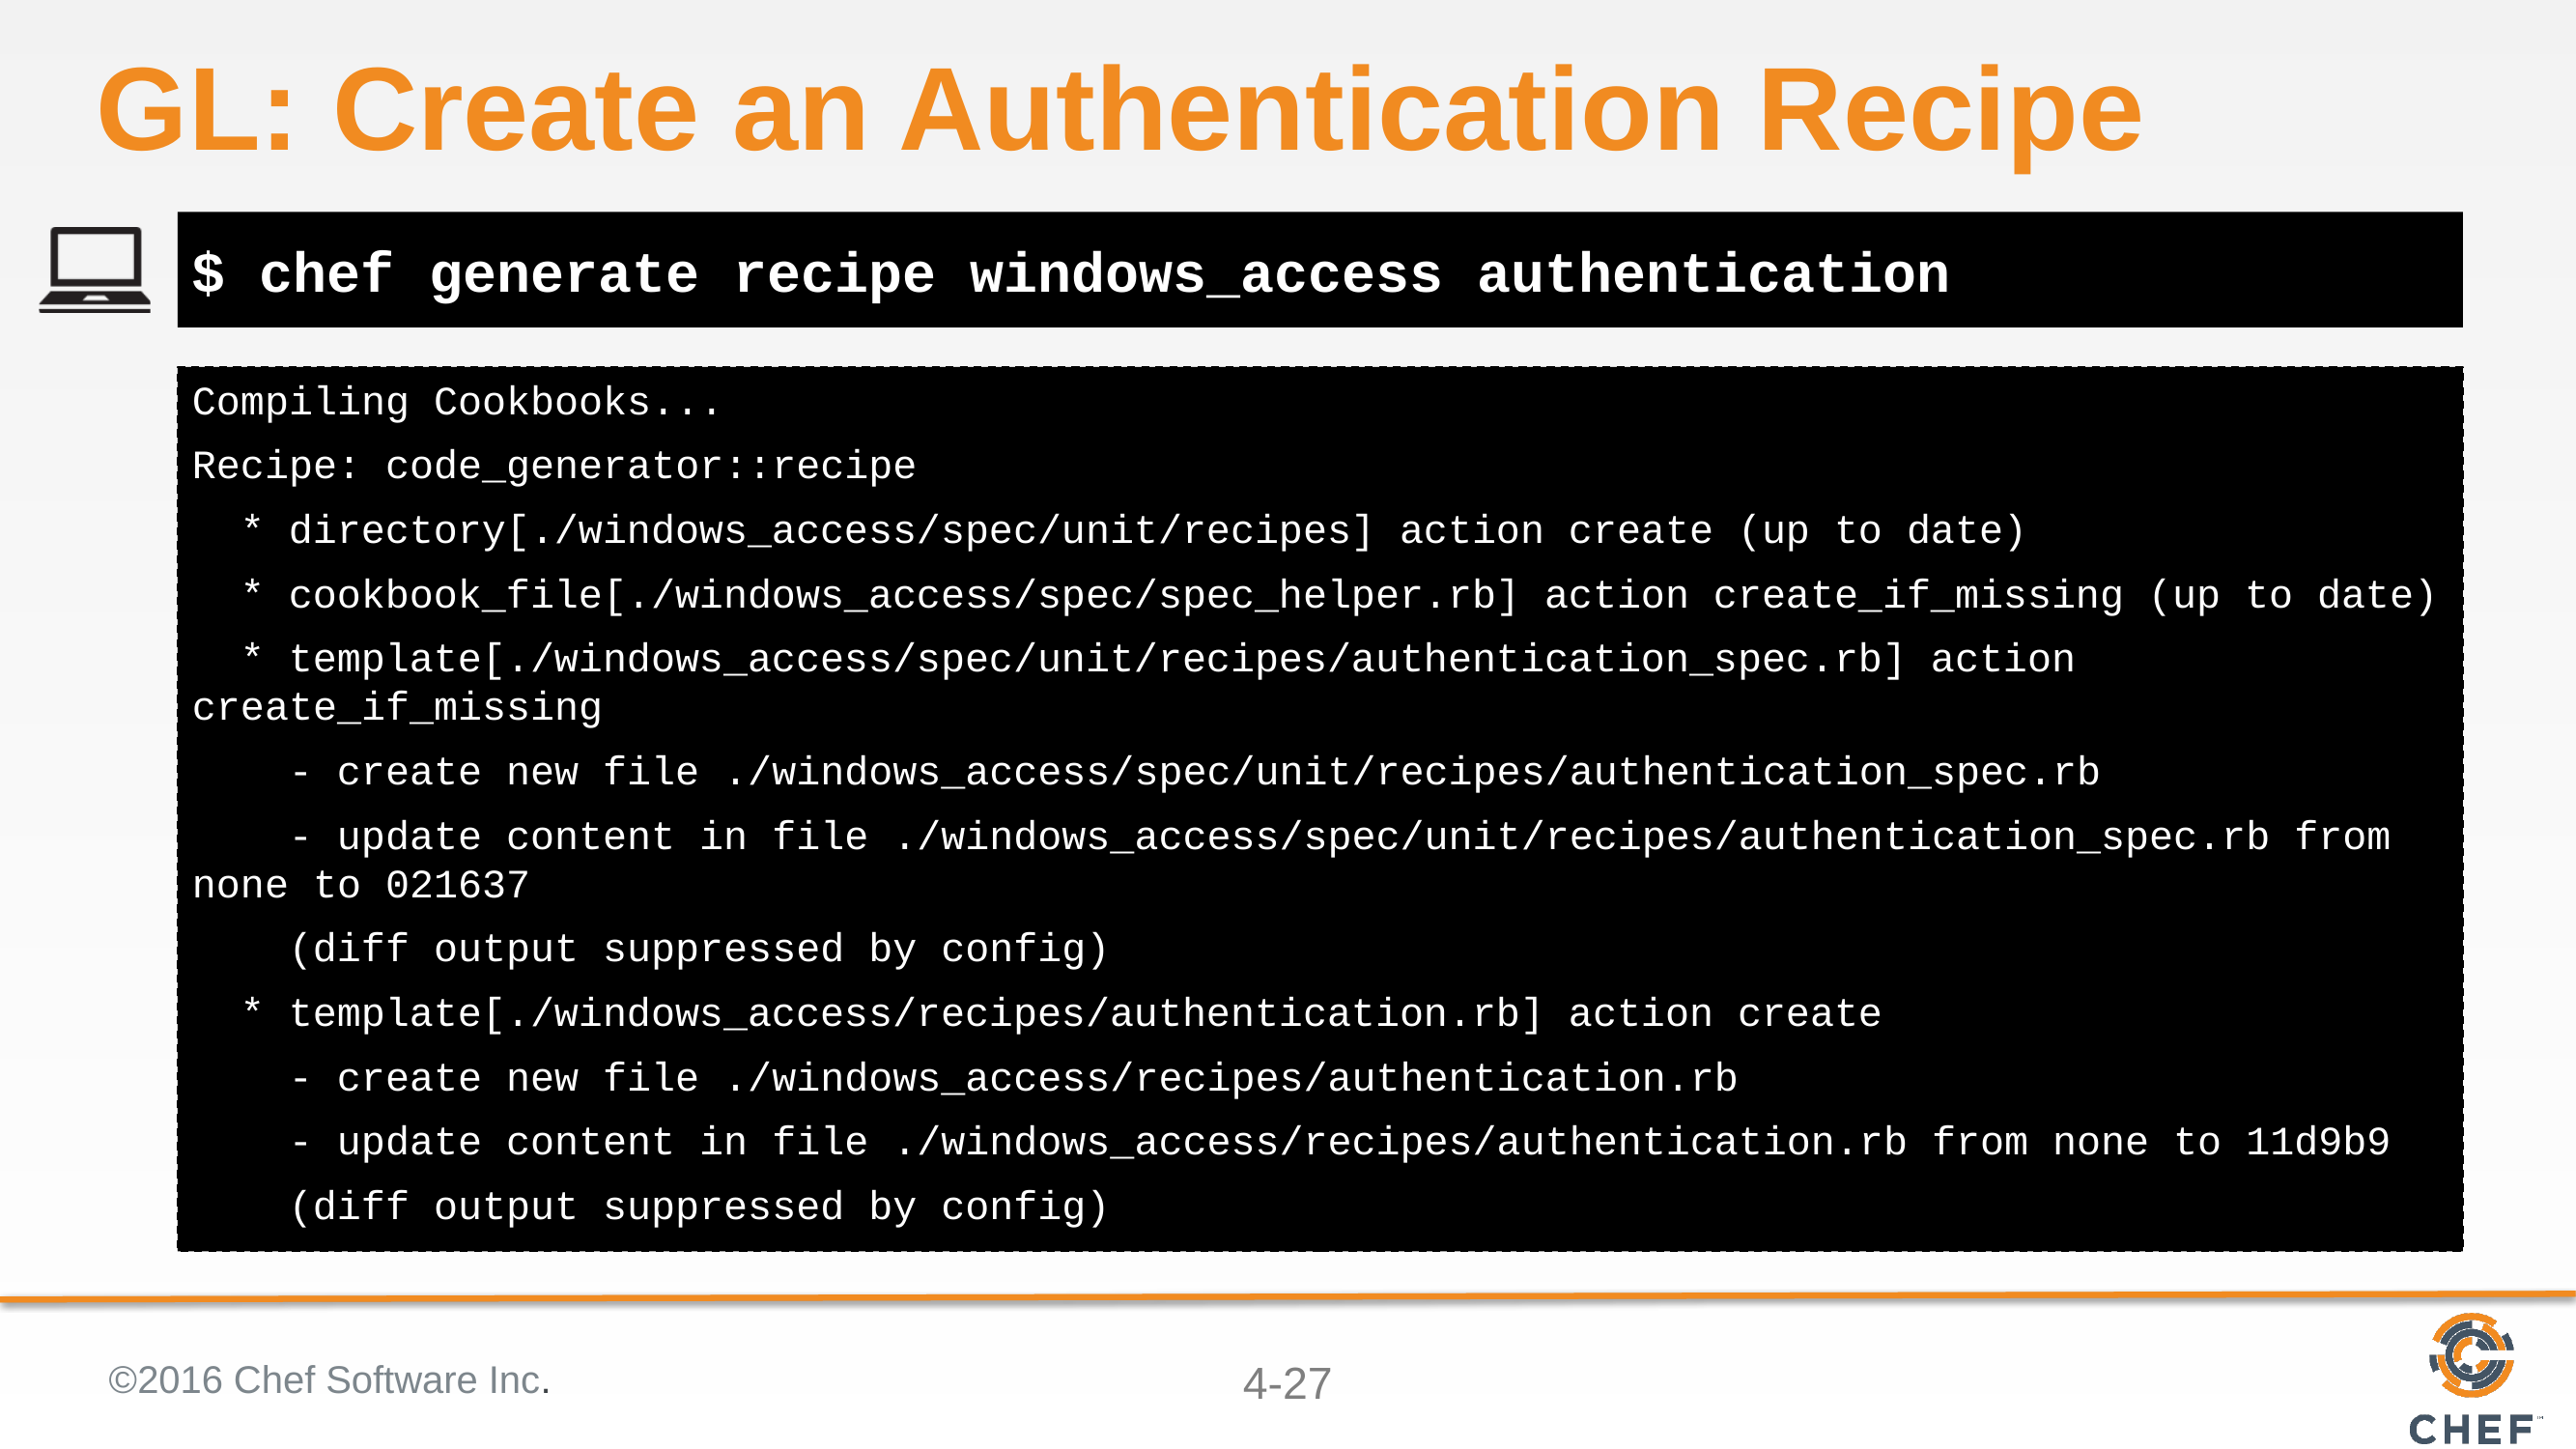

# GL: Create an Authentication Recipe
$ chef generate recipe windows_access authentication
Compiling Cookbooks...
Recipe: code_generator::recipe
  * directory[./windows_access/spec/unit/recipes] action create (up to date)
  * cookbook_file[./windows_access/spec/spec_helper.rb] action create_if_missing (up to date)
  * template[./windows_access/spec/unit/recipes/authentication_spec.rb] action create_if_missing
    - create new file ./windows_access/spec/unit/recipes/authentication_spec.rb
    - update content in file ./windows_access/spec/unit/recipes/authentication_spec.rb from none to 021637
    (diff output suppressed by config)
  * template[./windows_access/recipes/authentication.rb] action create
    - create new file ./windows_access/recipes/authentication.rb
    - update content in file ./windows_access/recipes/authentication.rb from none to 11d9b9
    (diff output suppressed by config)